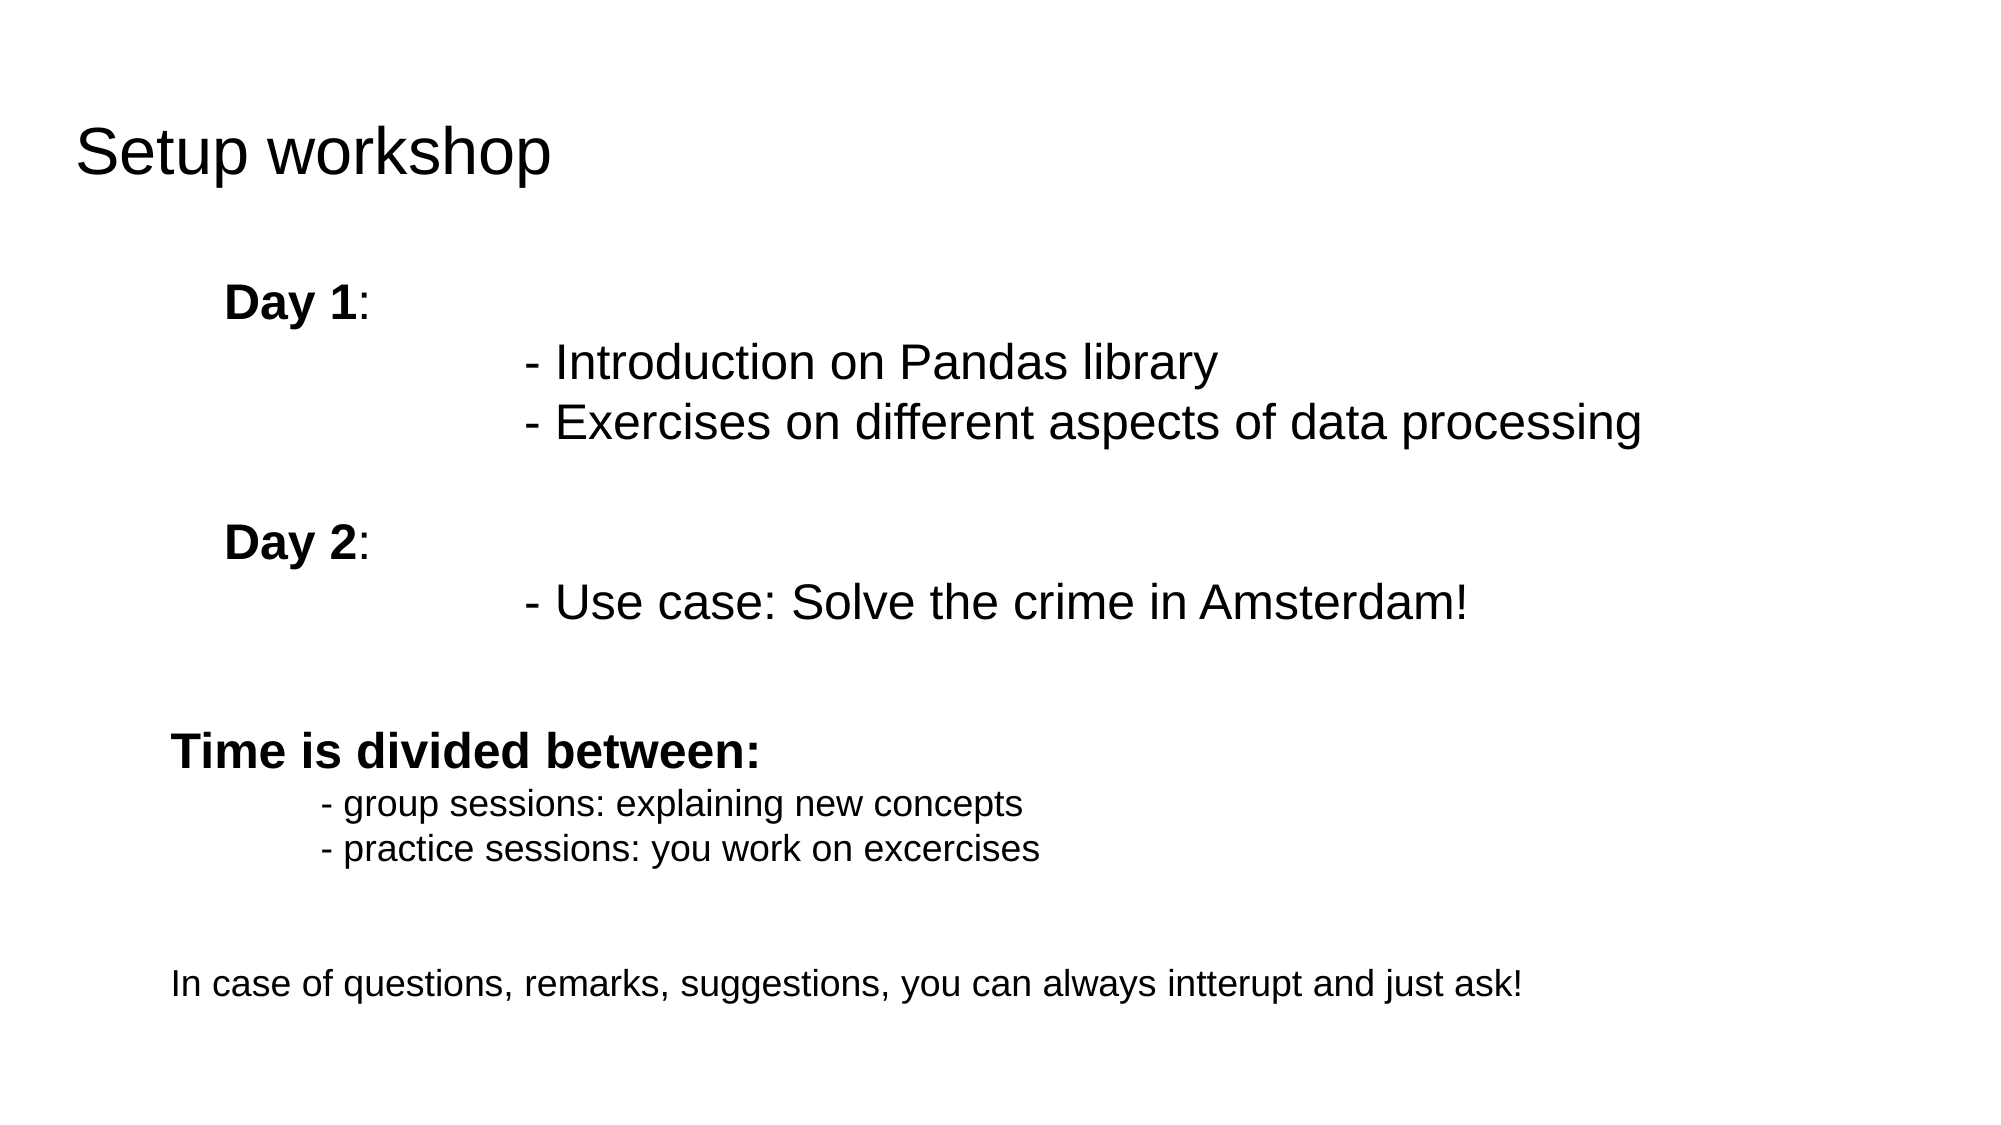

# Setup workshop
Day 1:
		- Introduction on Pandas library
		- Exercises on different aspects of data processing

Day 2:
		- Use case: Solve the crime in Amsterdam!
Time is divided between:
	- group sessions: explaining new concepts
	- practice sessions: you work on excercises

In case of questions, remarks, suggestions, you can always intterupt and just ask!